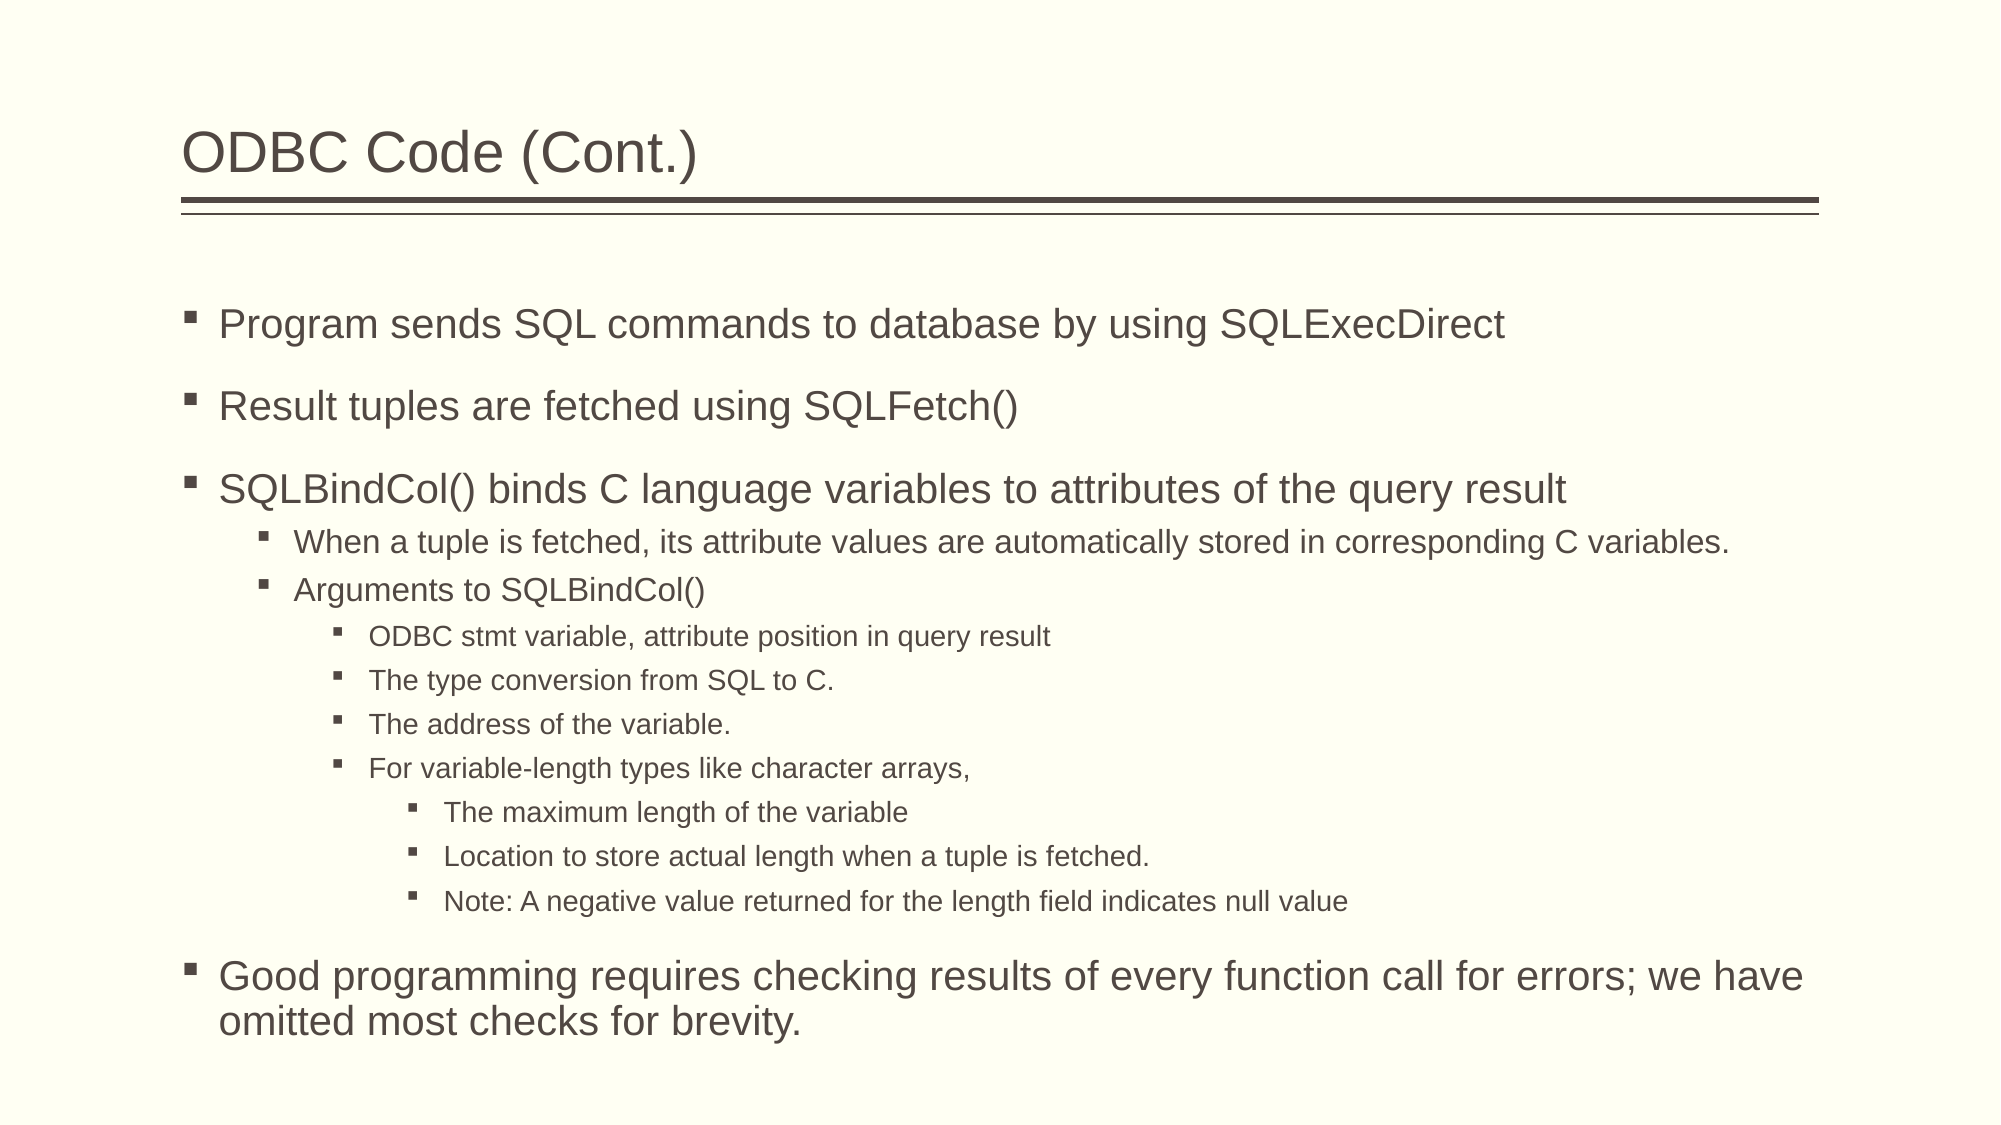

# ODBC Code (Cont.)
Program sends SQL commands to database by using SQLExecDirect
Result tuples are fetched using SQLFetch()
SQLBindCol() binds C language variables to attributes of the query result
When a tuple is fetched, its attribute values are automatically stored in corresponding C variables.
Arguments to SQLBindCol()
ODBC stmt variable, attribute position in query result
The type conversion from SQL to C.
The address of the variable.
For variable-length types like character arrays,
The maximum length of the variable
Location to store actual length when a tuple is fetched.
Note: A negative value returned for the length field indicates null value
Good programming requires checking results of every function call for errors; we have omitted most checks for brevity.